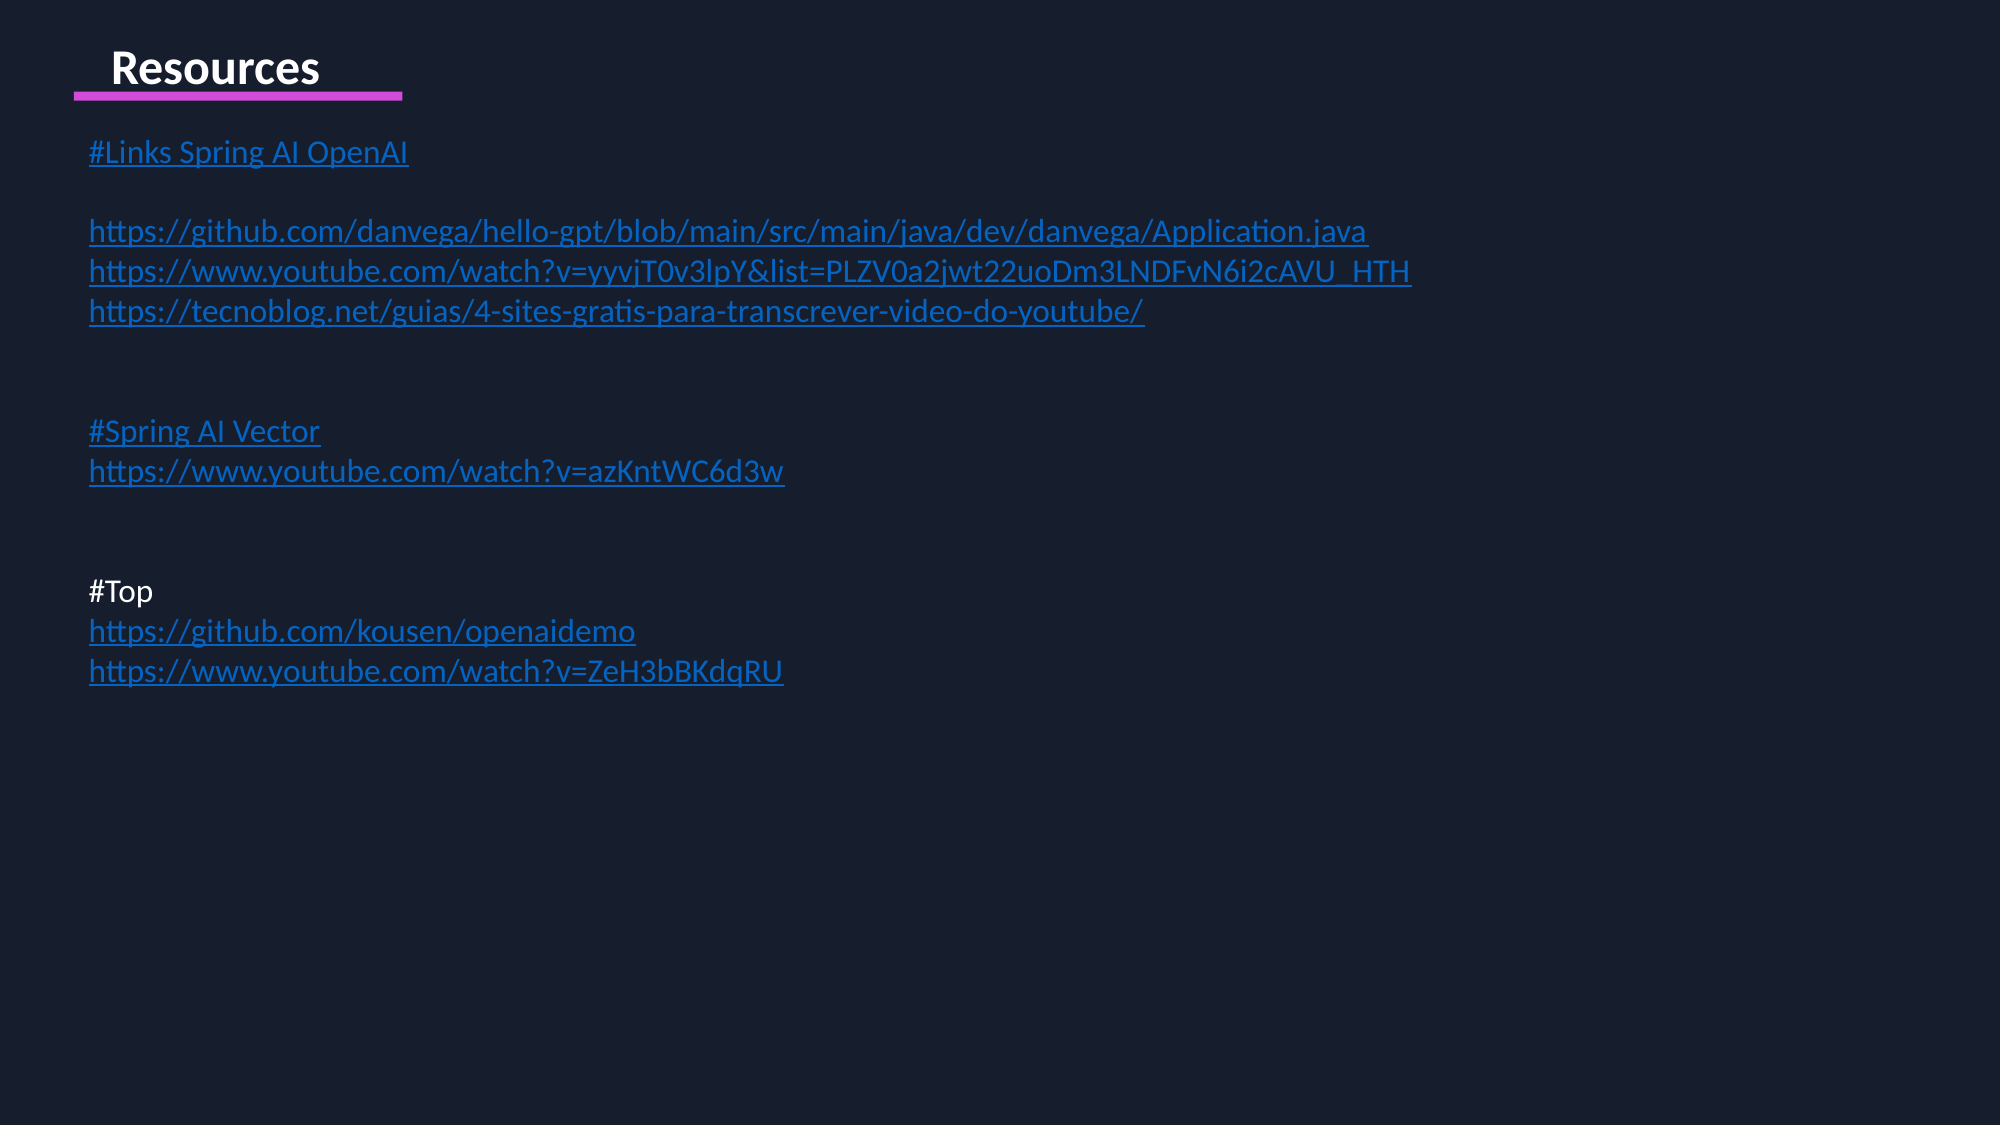

Resources

#Links Spring AI OpenAI

https://github.com/danvega/hello-gpt/blob/main/src/main/java/dev/danvega/Application.java
https://www.youtube.com/watch?v=yyvjT0v3lpY&list=PLZV0a2jwt22uoDm3LNDFvN6i2cAVU_HTH
https://tecnoblog.net/guias/4-sites-gratis-para-transcrever-video-do-youtube/

#Spring AI Vector
https://www.youtube.com/watch?v=azKntWC6d3w

#Top
https://github.com/kousen/openaidemo
https://www.youtube.com/watch?v=ZeH3bBKdqRU